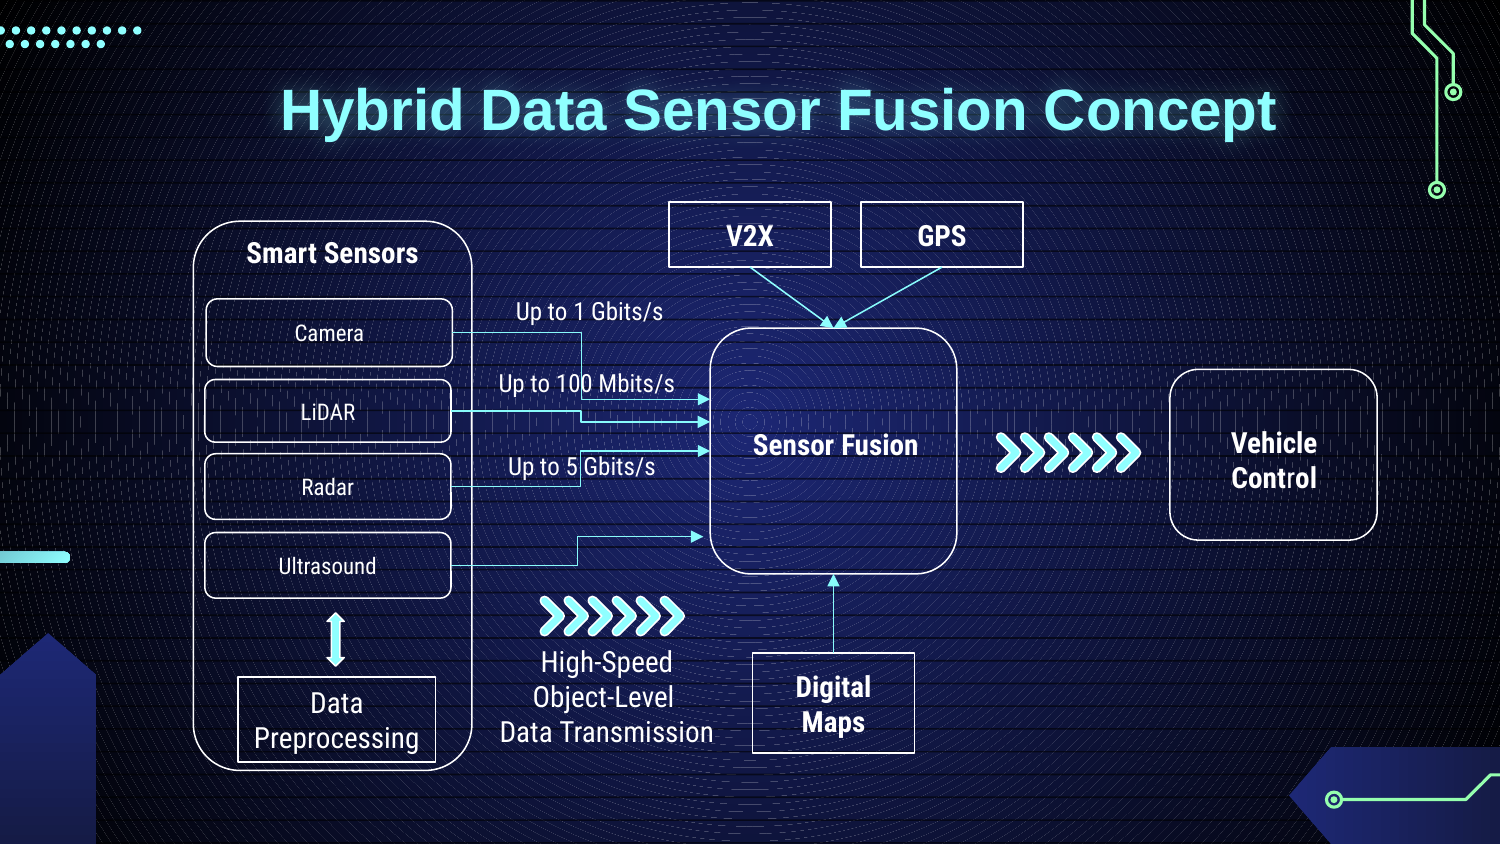

# Hybrid Data Sensor Fusion Concept
GPS
V2X
Smart Sensors

Camera
LiDAR
Up to 1 Gbits/s

Sensor Fusion
Up to 100 Mbits/s

Vehicle Control

Up to 5 Gbits/s
Radar
Ultrasound

High-Speed Object-Level
Data Transmission
Digital Maps
Data
Preprocessing